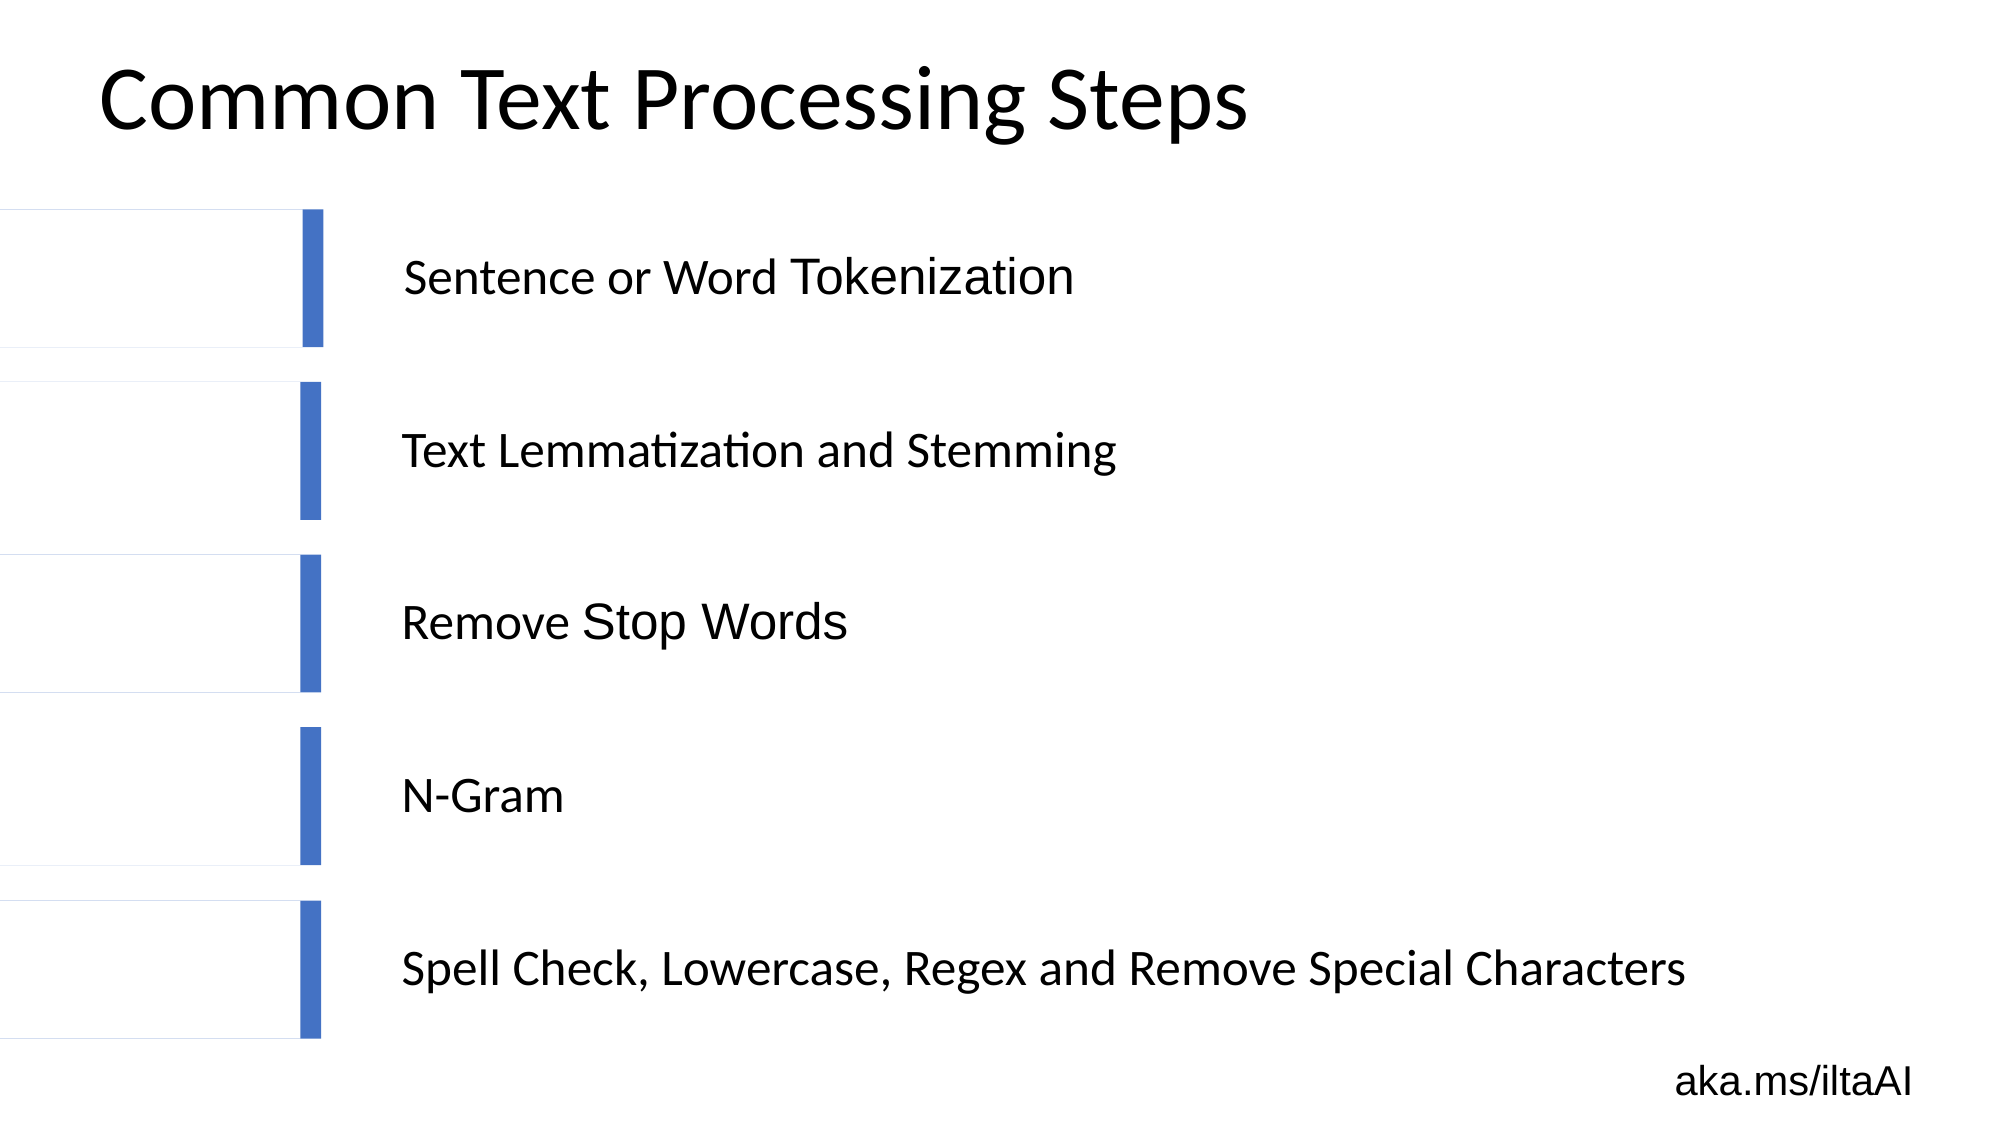

# Common Text Processing Steps

Sentence or Word Tokenization

Text Lemmatization and Stemming

Remove Stop Words

N-Gram

Spell Check, Lowercase, Regex and Remove Special Characters
aka.ms/iltaAI